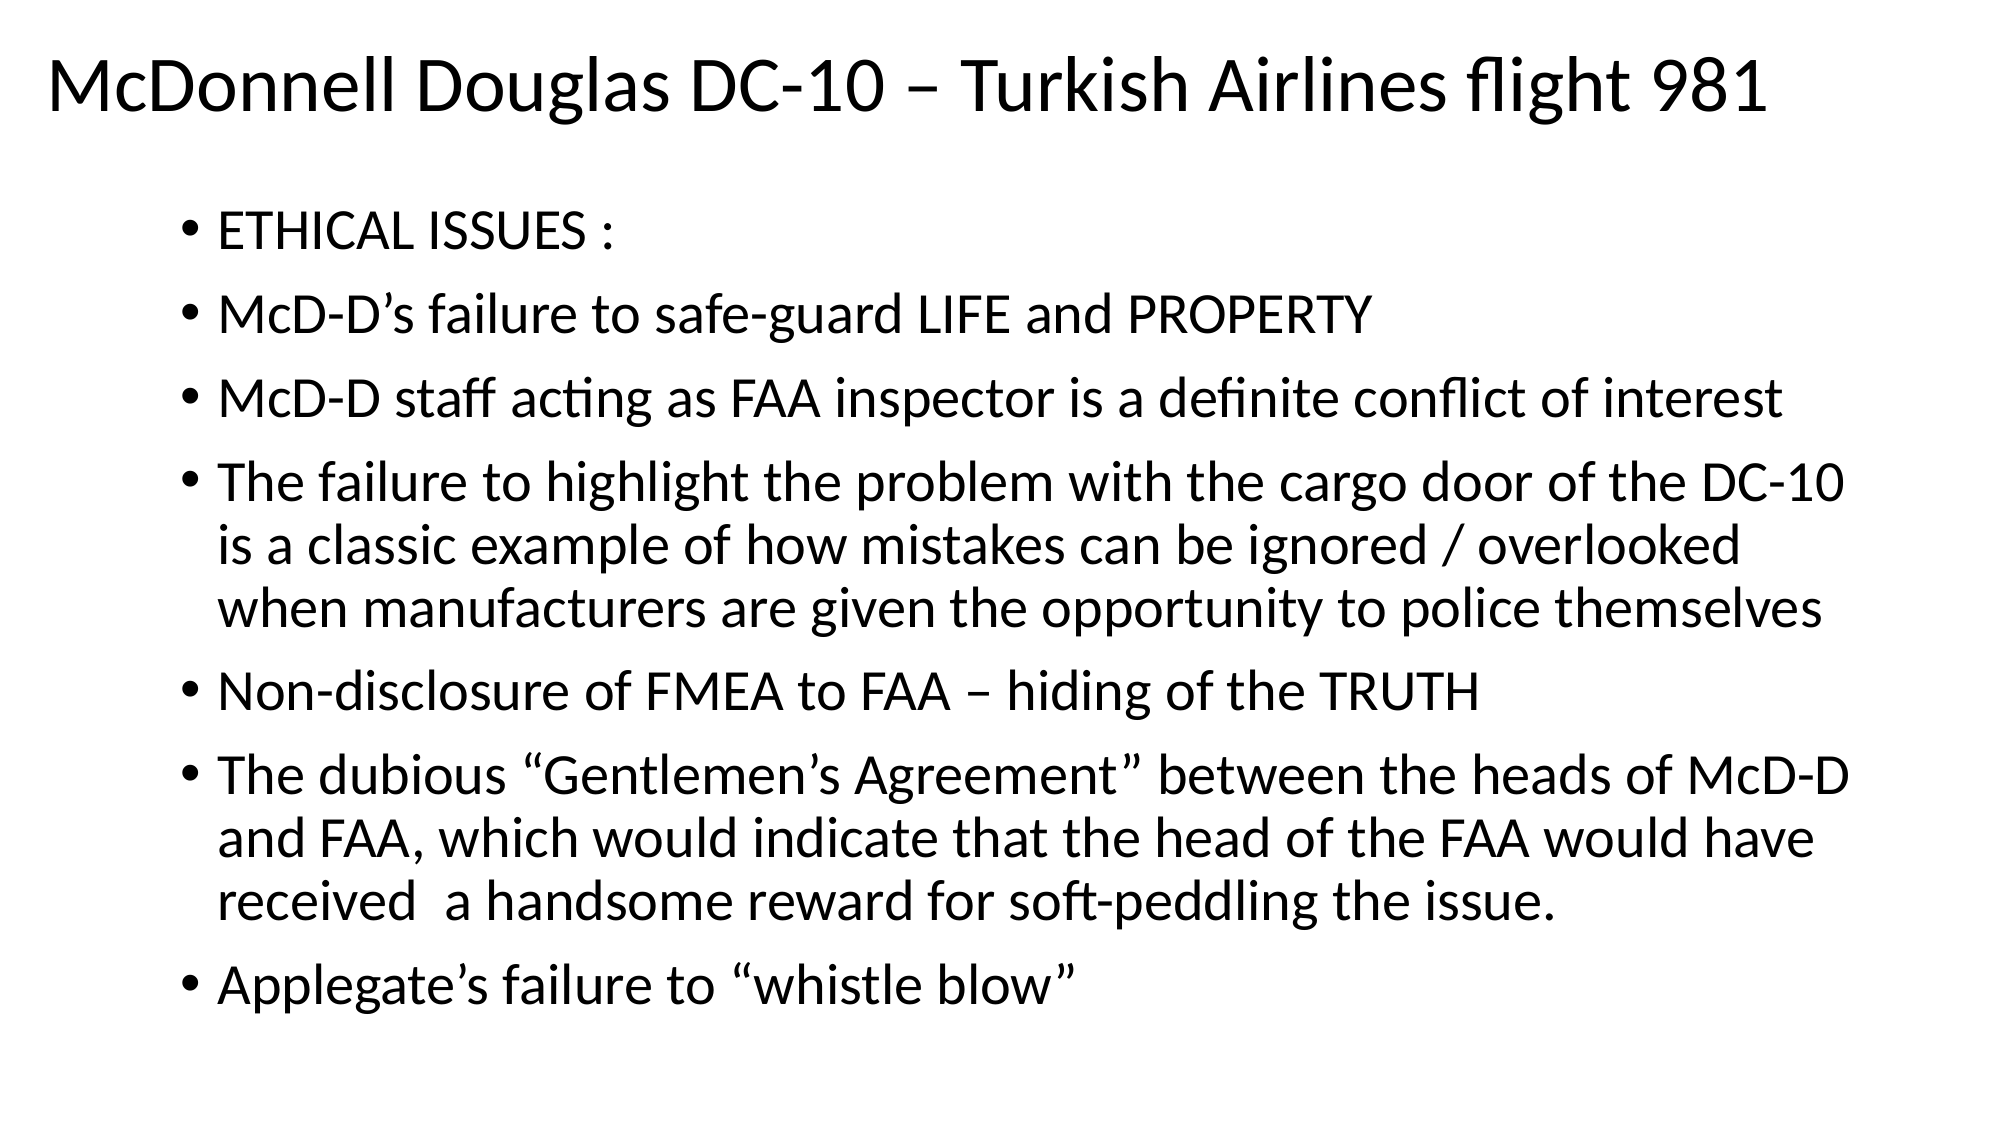

# McDonnell Douglas DC-10 – Turkish Airlines flight 981
ETHICAL ISSUES :
McD-D’s failure to safe-guard LIFE and PROPERTY
McD-D staff acting as FAA inspector is a definite conflict of interest
The failure to highlight the problem with the cargo door of the DC-10 is a classic example of how mistakes can be ignored / overlooked when manufacturers are given the opportunity to police themselves
Non-disclosure of FMEA to FAA – hiding of the TRUTH
The dubious “Gentlemen’s Agreement” between the heads of McD-D and FAA, which would indicate that the head of the FAA would have received  a handsome reward for soft-peddling the issue.
Applegate’s failure to “whistle blow”